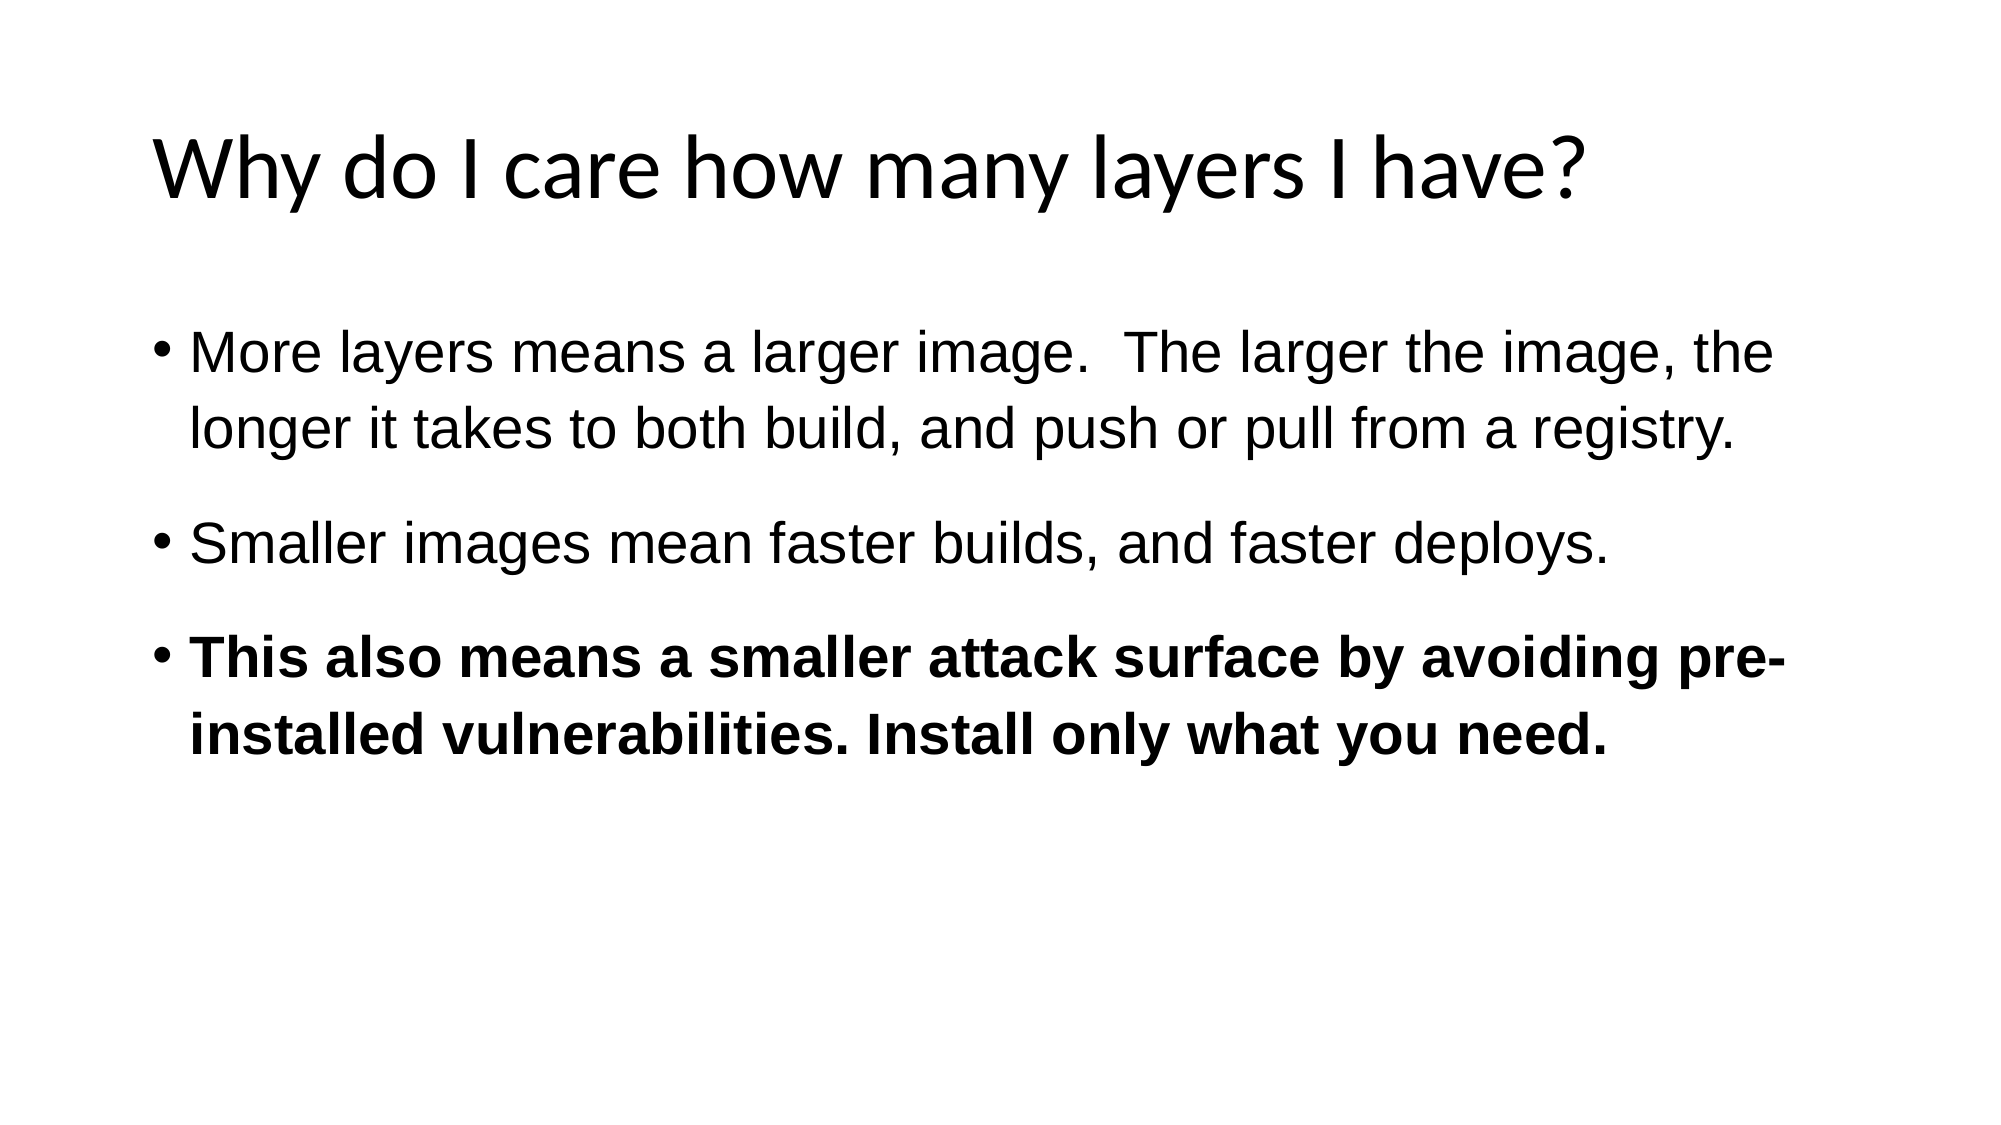

# Why do I care how many layers I have?
More layers means a larger image.  The larger the image, the longer it takes to both build, and push or pull from a registry.
Smaller images mean faster builds, and faster deploys.
This also means a smaller attack surface by avoiding pre-installed vulnerabilities. Install only what you need.